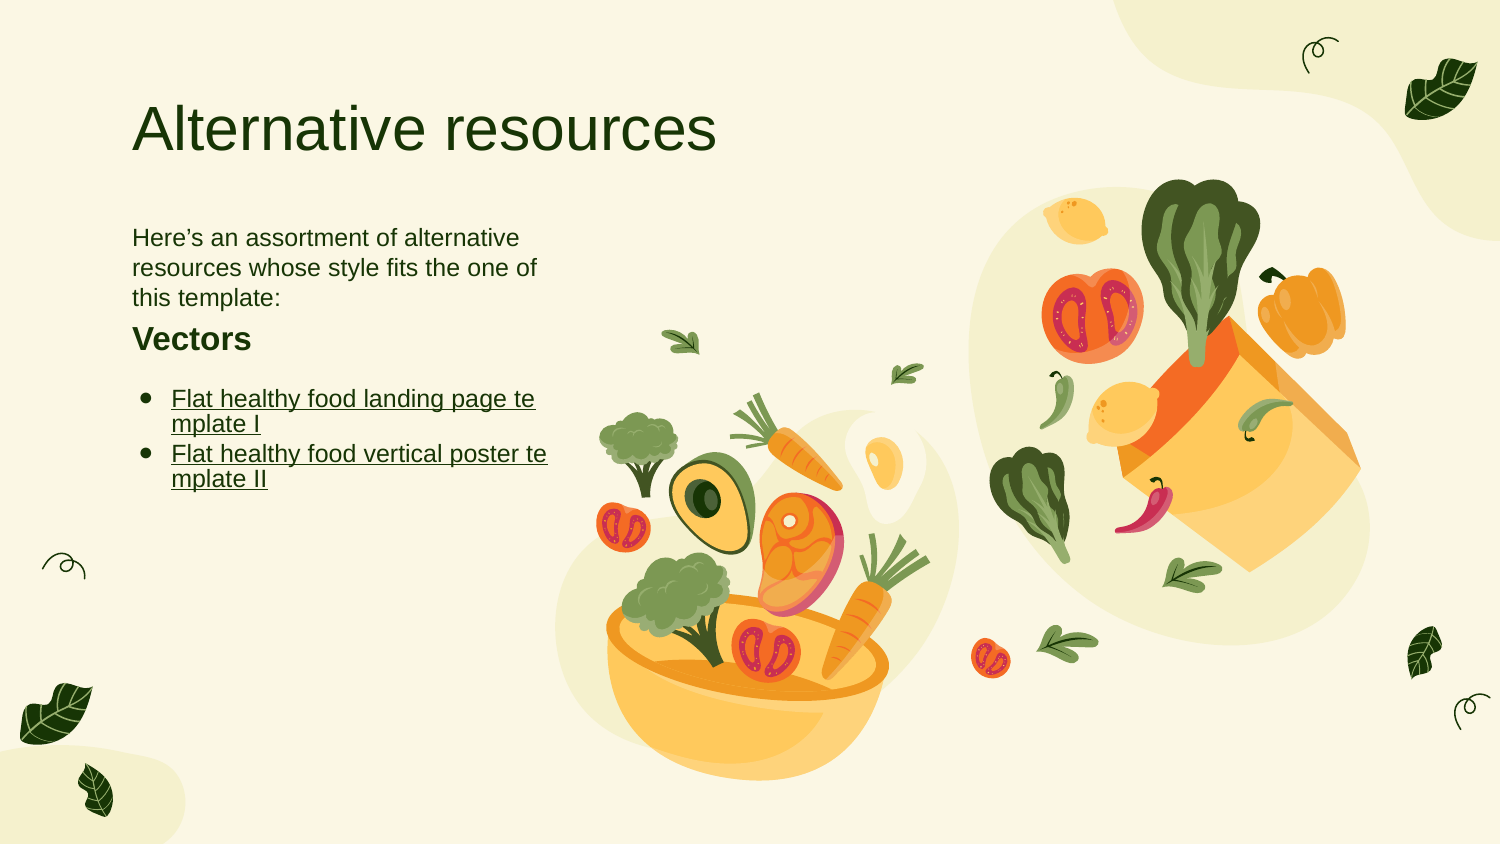

# Alternative resources

Here’s an assortment of alternative resources whose style fits the one of this template:
Vectors
Flat healthy food landing page template I
Flat healthy food vertical poster template II